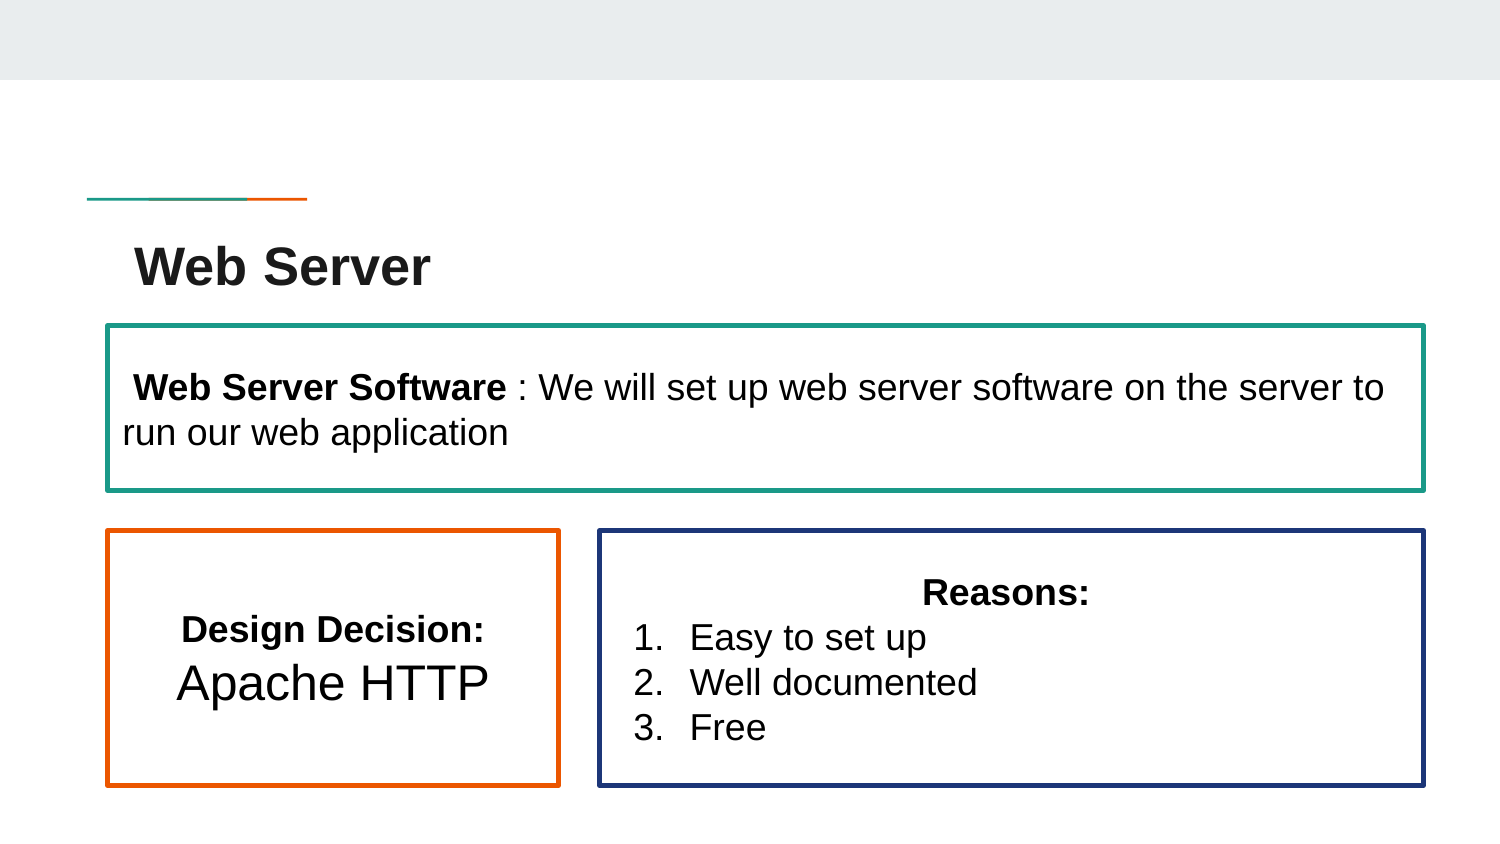

# Web Server
 Web Server Software : We will set up web server software on the server to run our web application
Design Decision: Apache HTTP
Reasons:
Easy to set up
Well documented
Free